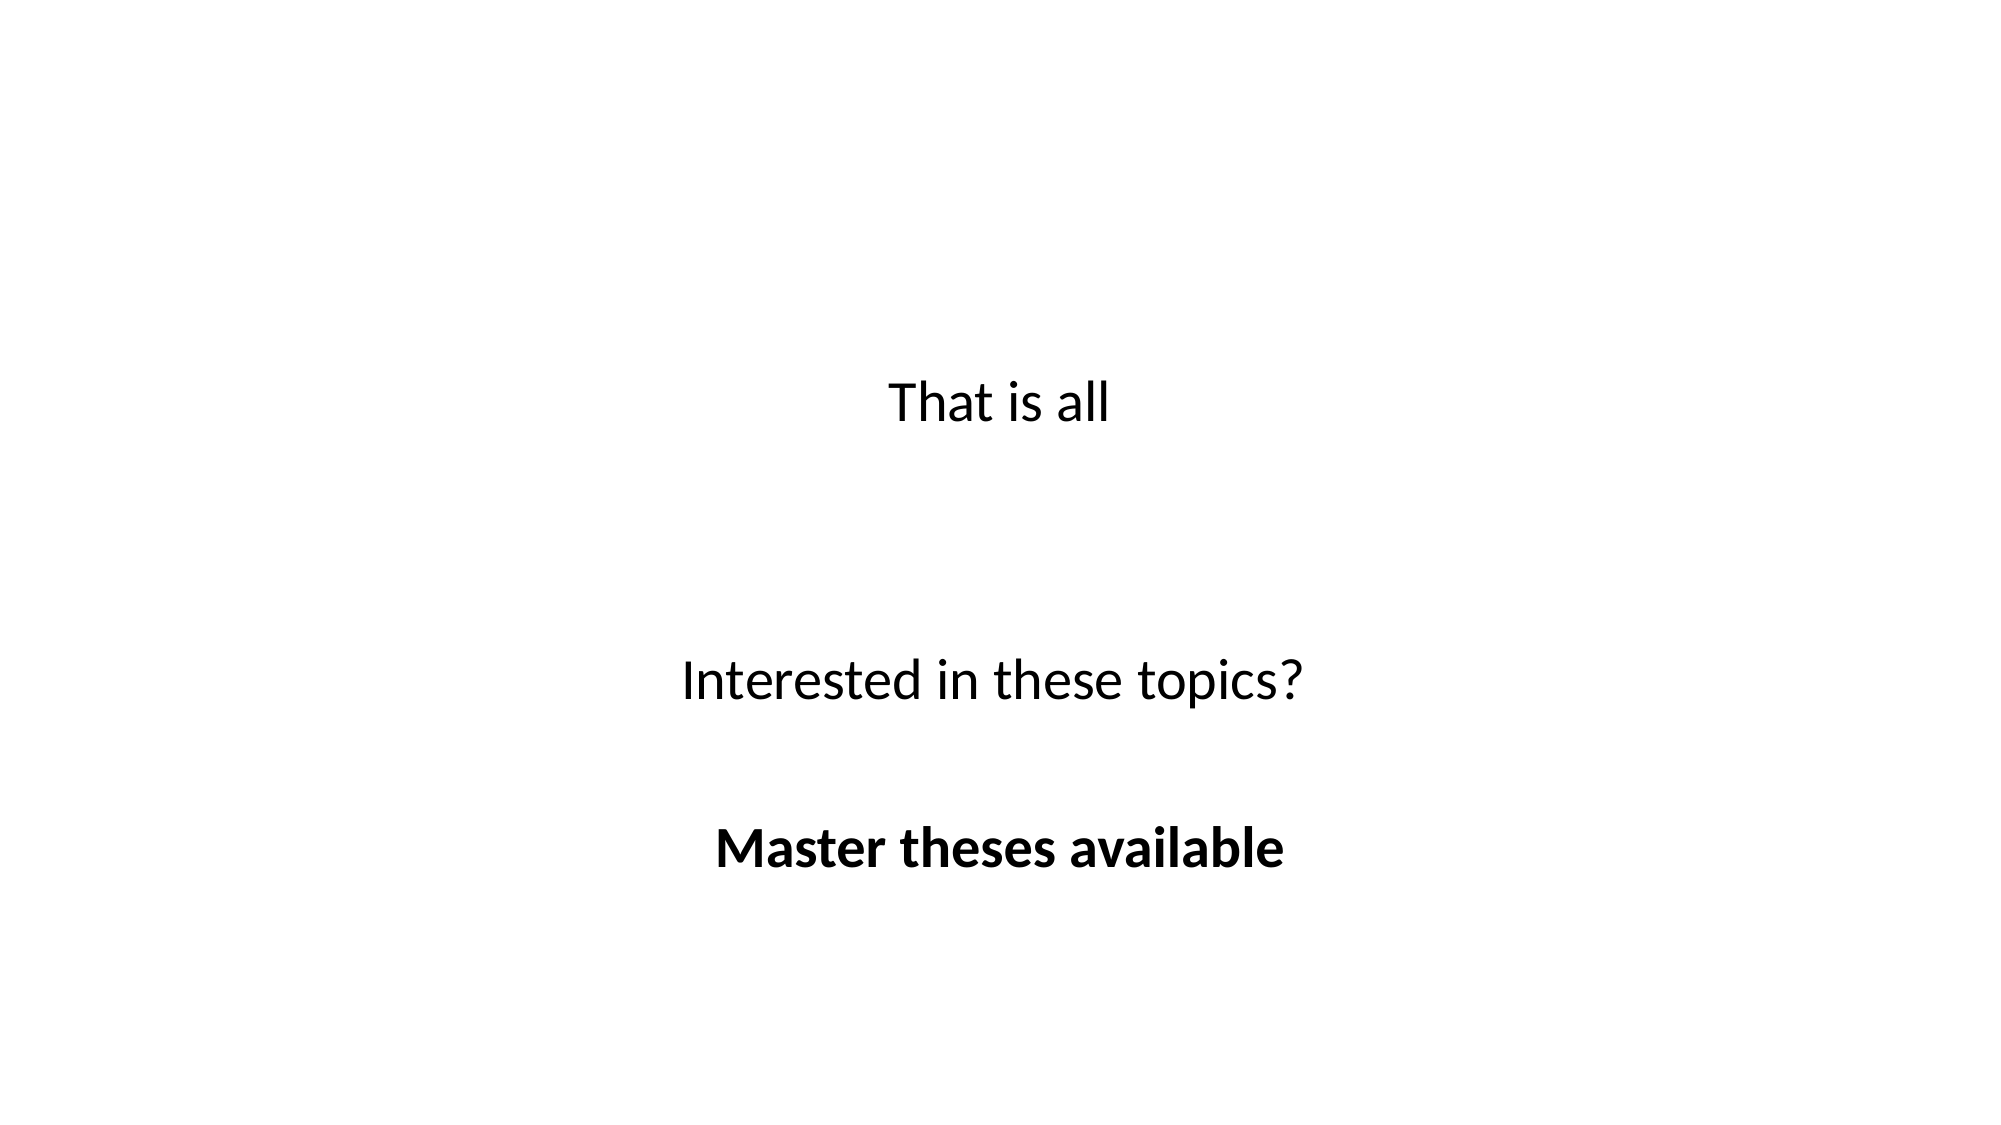

That is all
Interested in these topics?

Master theses available